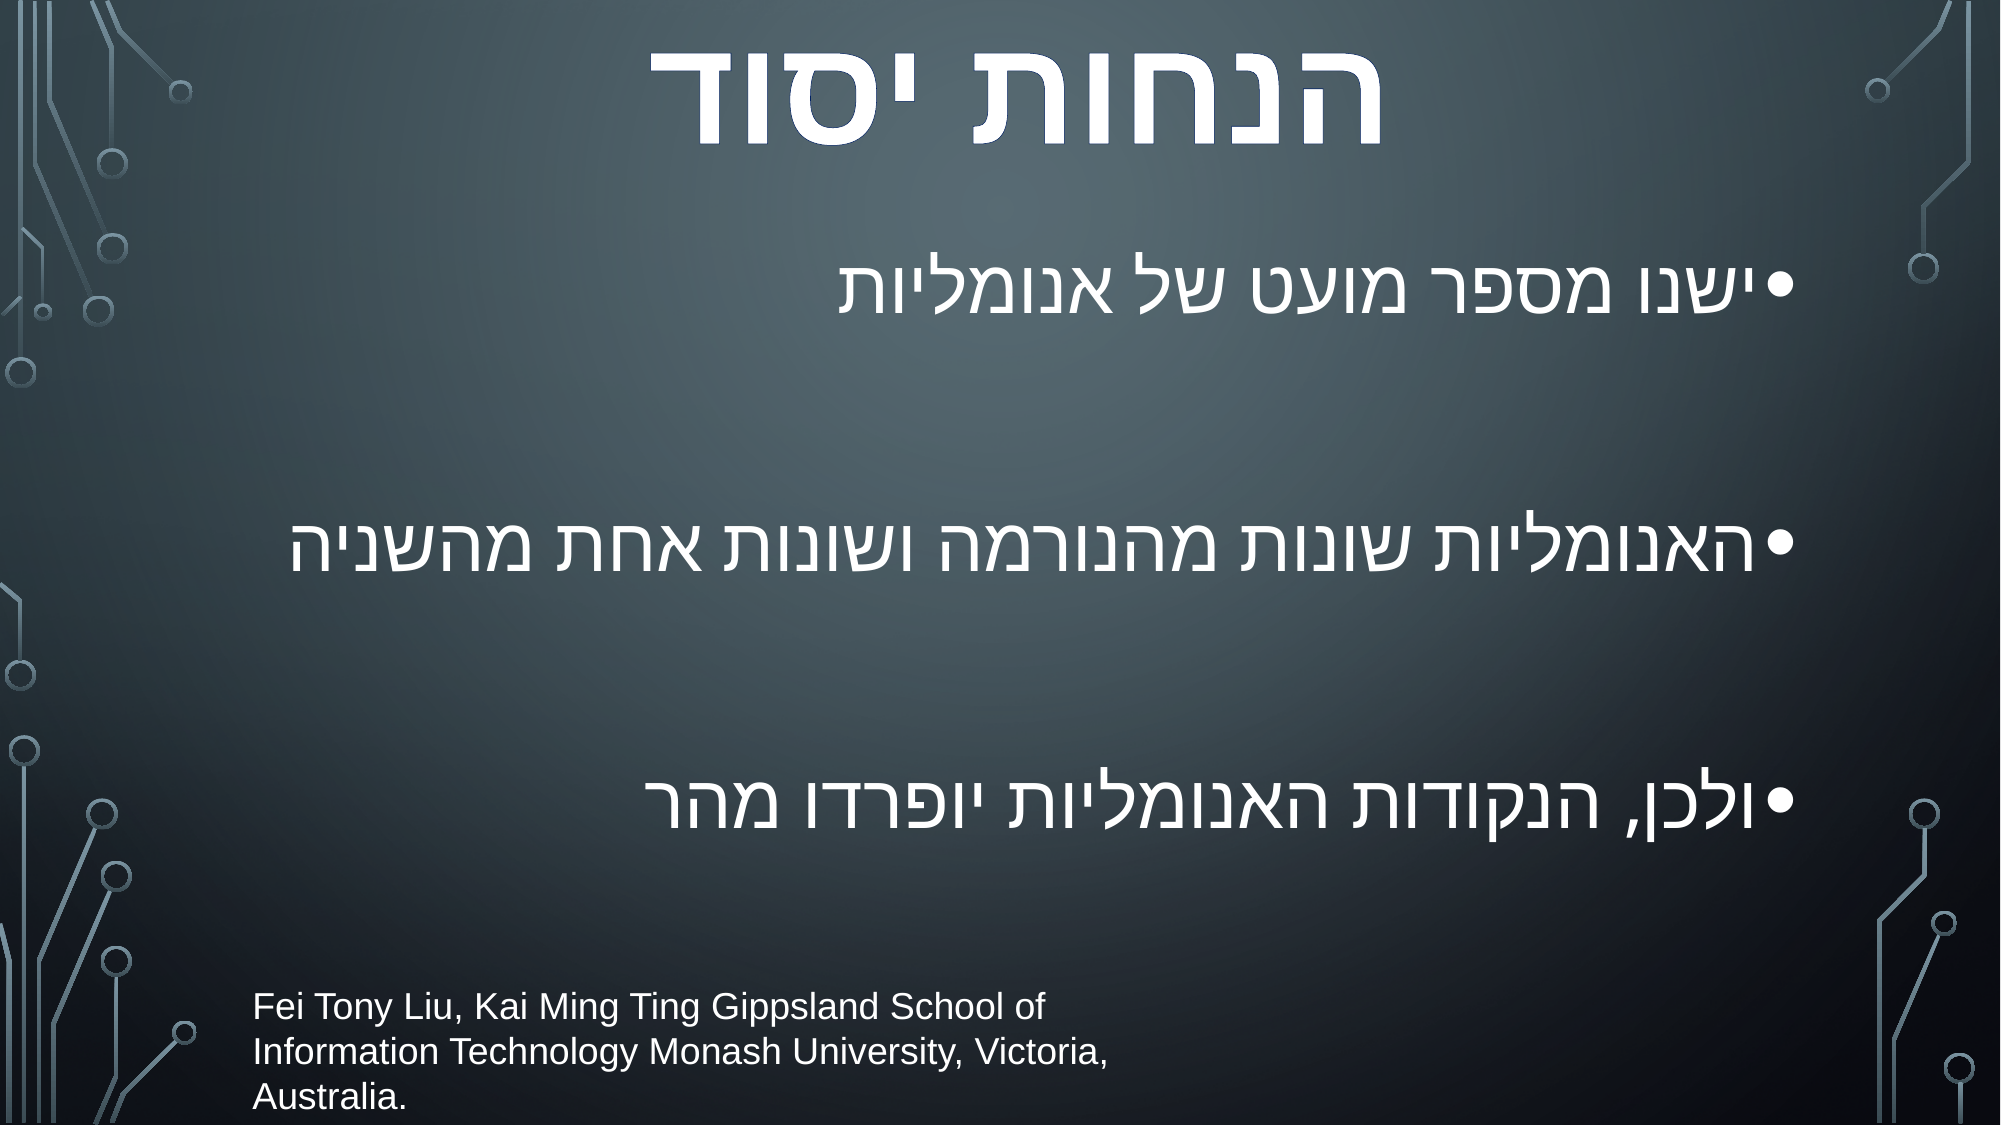

הנחות יסוד
ישנו מספר מועט של אנומליות

האנומליות שונות מהנורמה ושונות אחת מהשניה

ולכן, הנקודות האנומליות יופרדו מהר
Fei Tony Liu, Kai Ming Ting Gippsland School of Information Technology Monash University, Victoria, Australia.